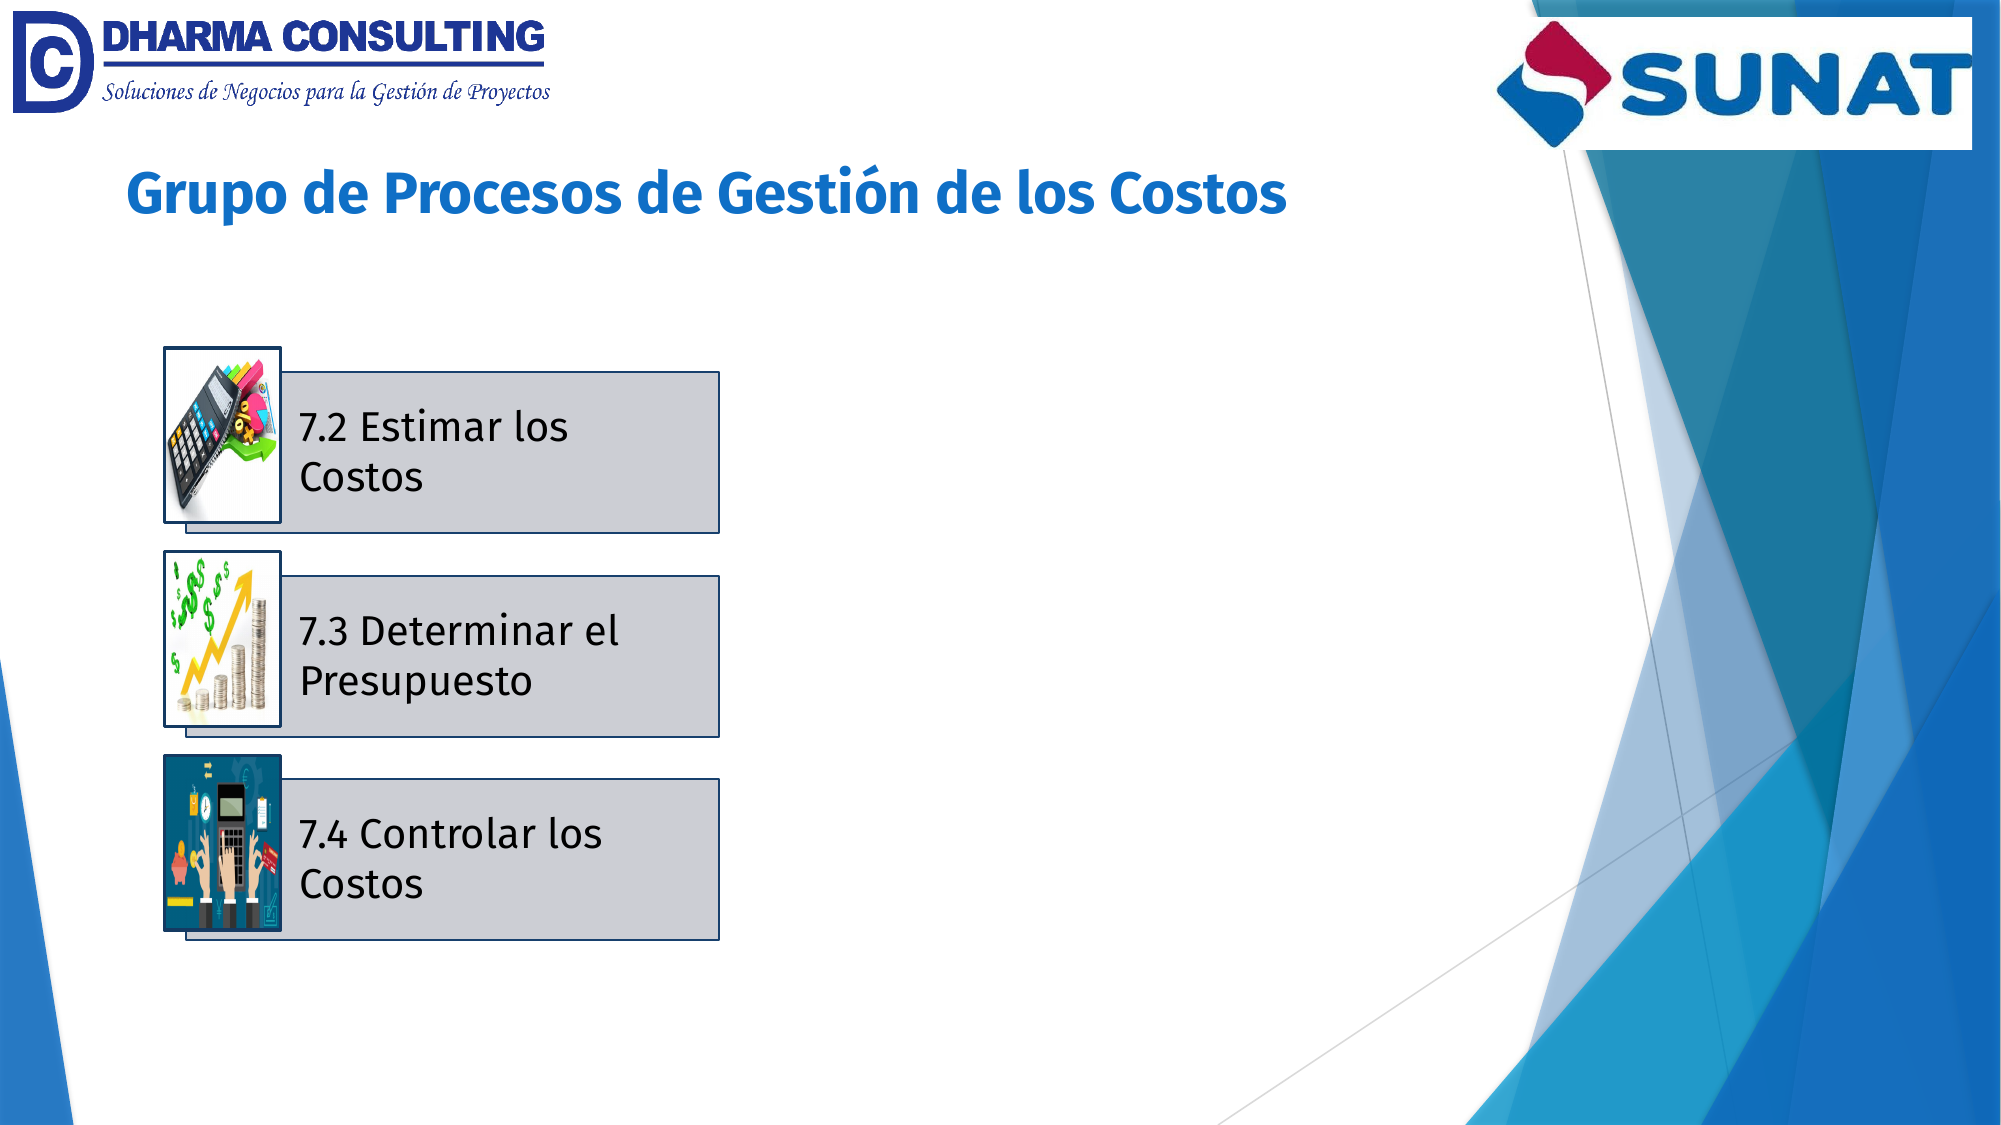

Grupo de Procesos de Gestión de los Costos
7.2 Estimar los Costos
7.3 Determinar el Presupuesto
7.4 Controlar los Costos